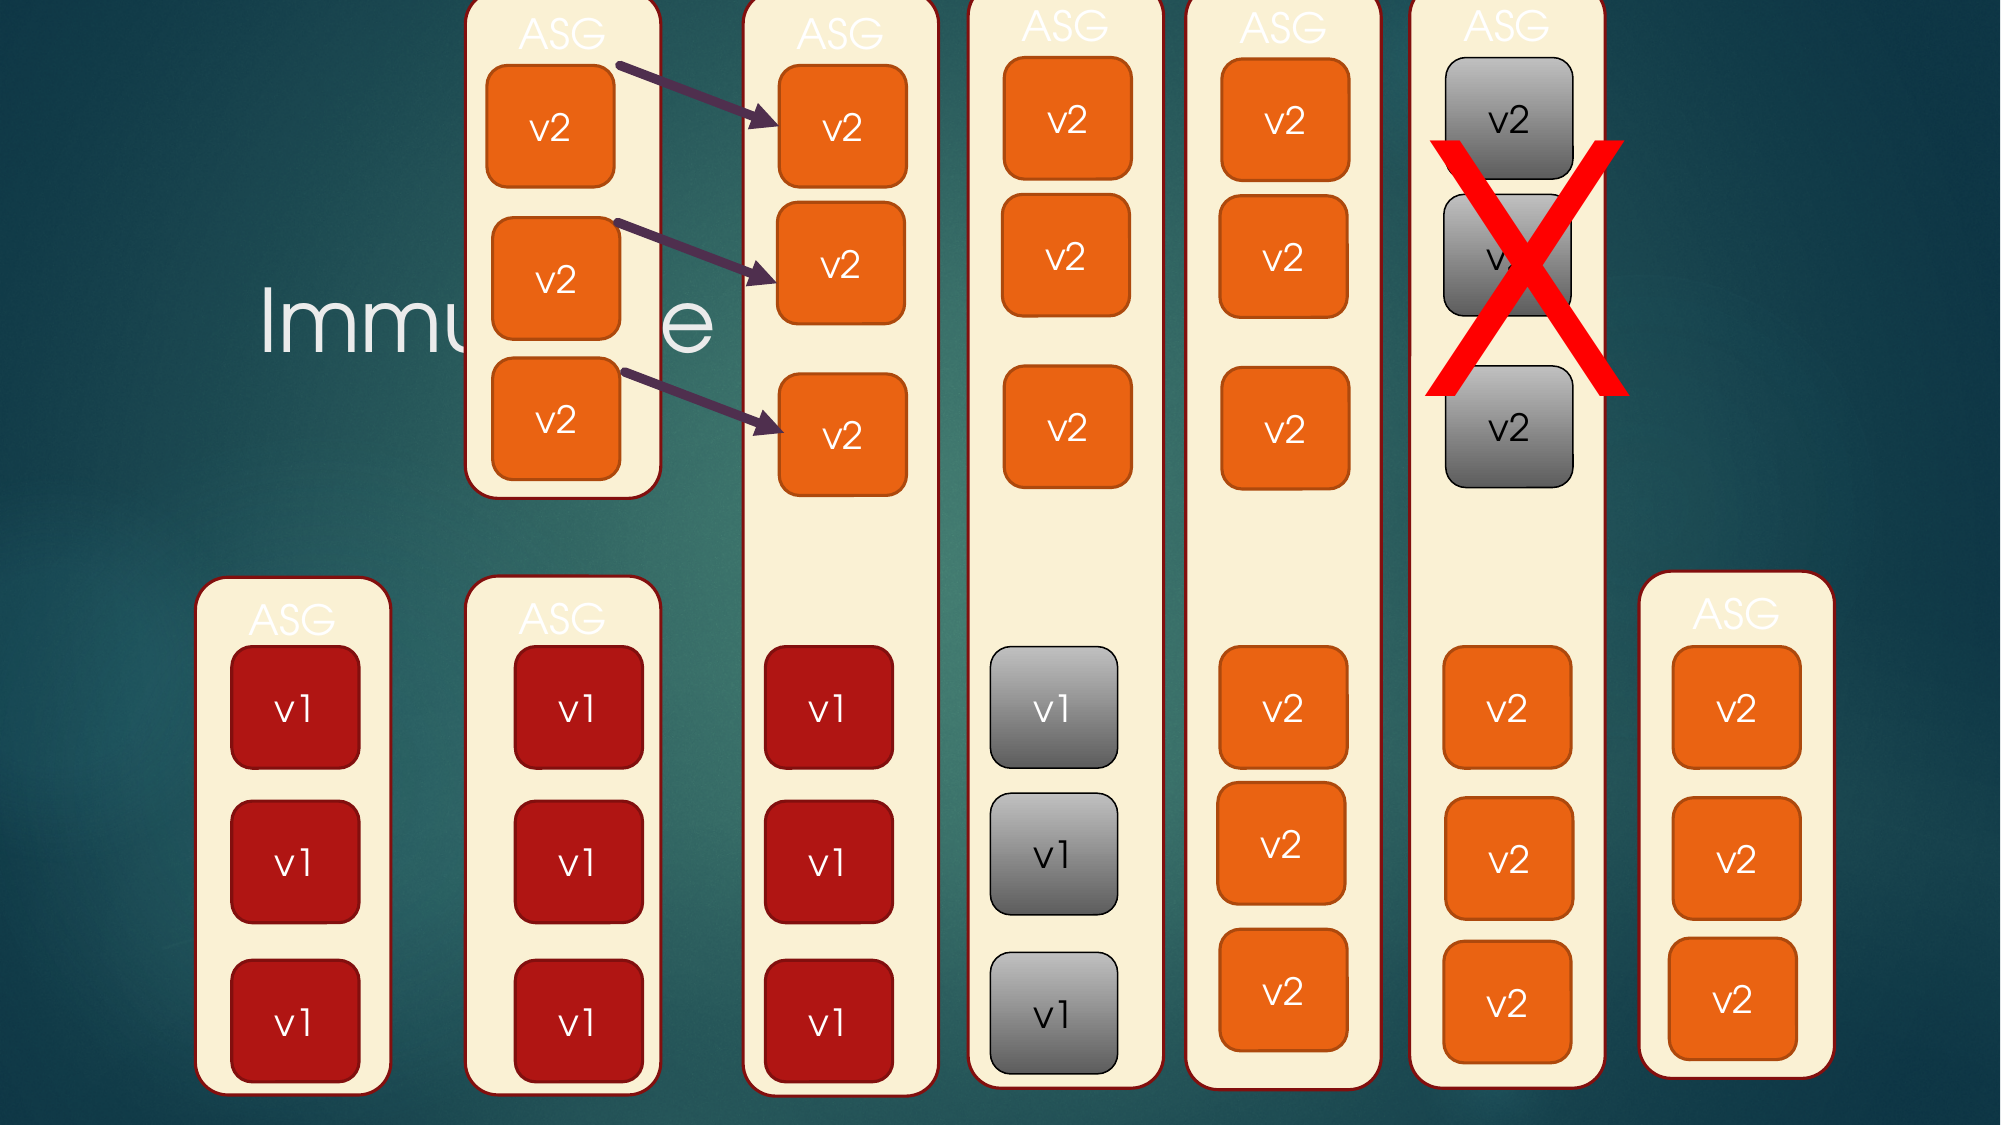

ASG
ASG
ASG
ASG
ASG
X
v2
v2
v2
v2
v2
v2
v2
v2
v2
v2
# Immutable
v2
v2
v2
v2
v2
ASG
ASG
ASG
v1
v1
v1
v1
v2
v2
v2
v2
v1
v2
v2
v1
v1
v1
v2
v2
v2
v1
v1
v1
v1